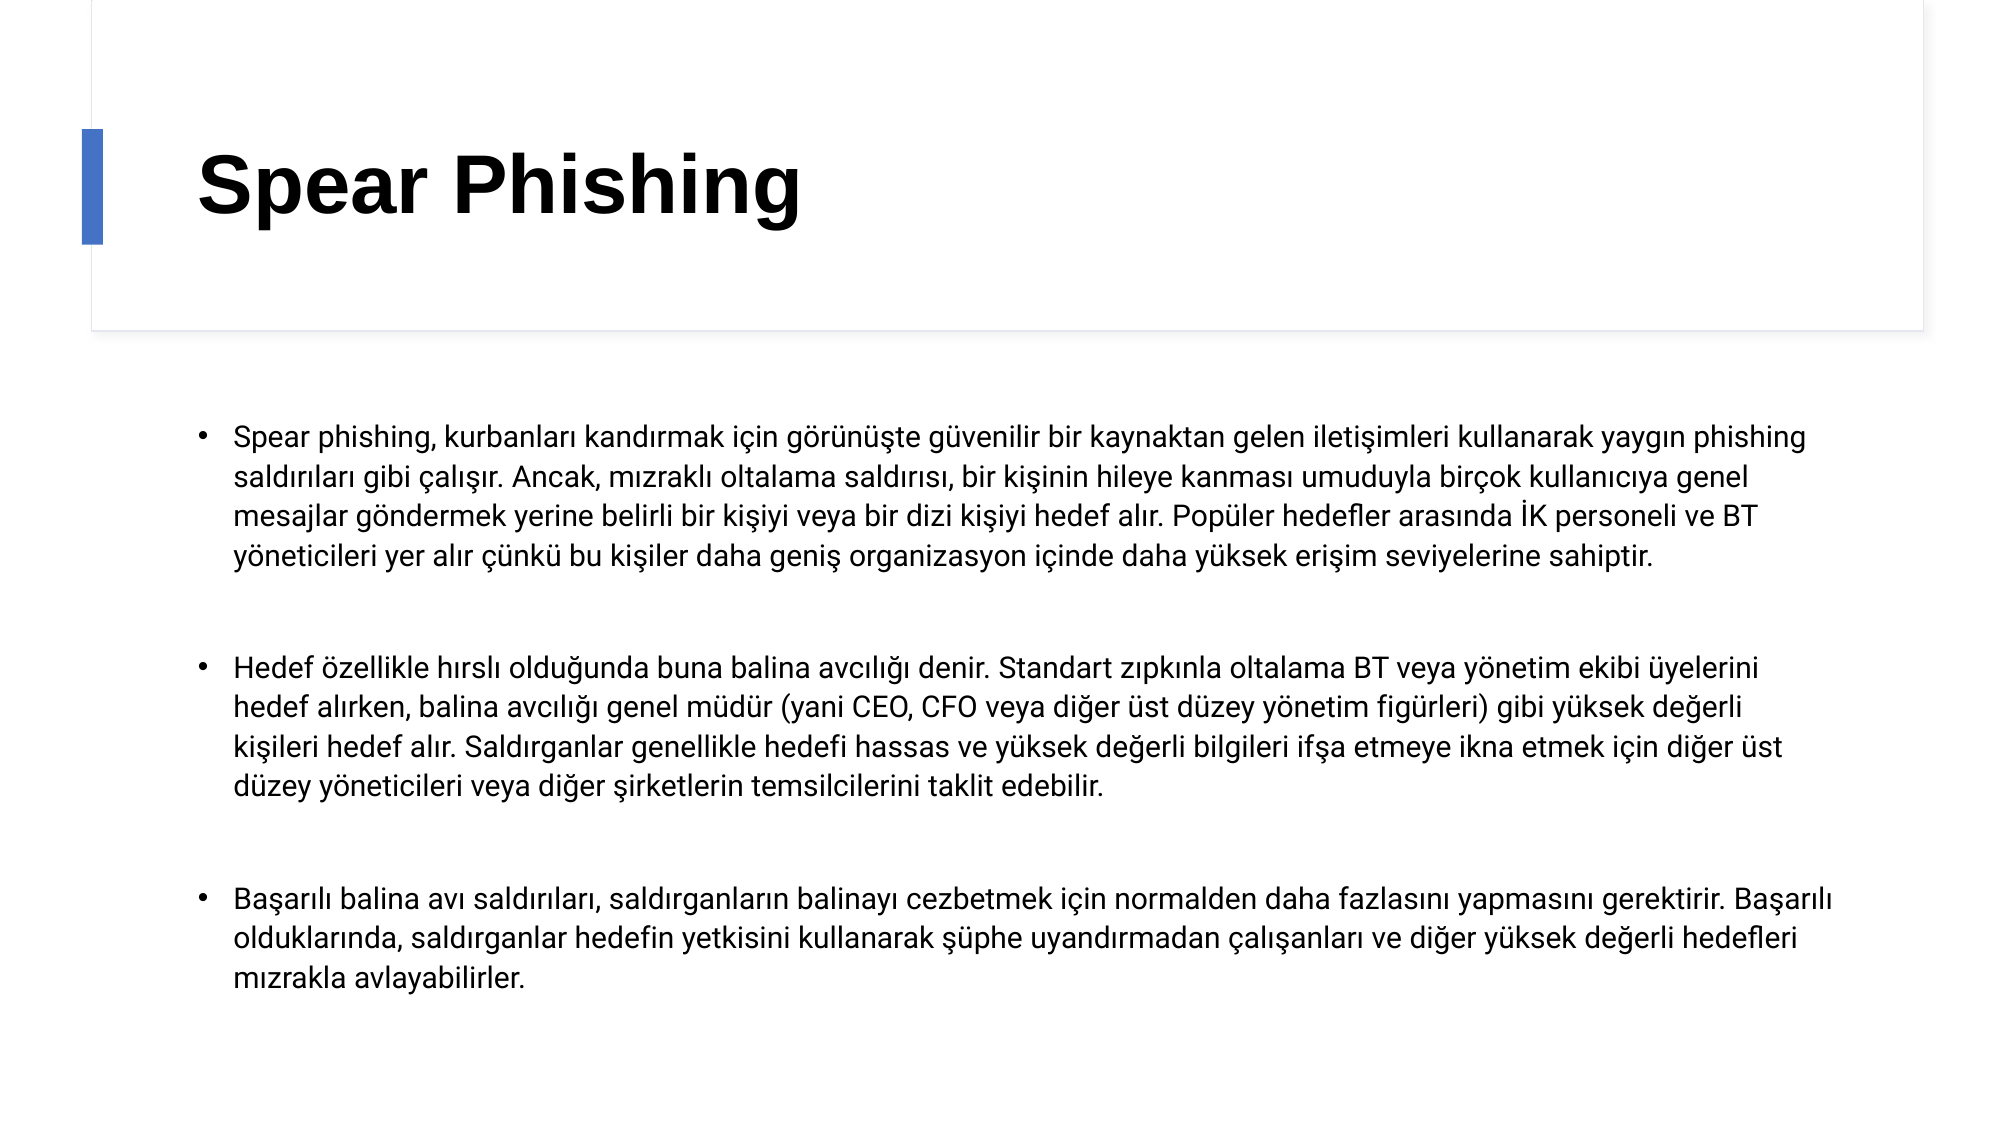

# Spear Phishing
Spear phishing, kurbanları kandırmak için görünüşte güvenilir bir kaynaktan gelen iletişimleri kullanarak yaygın phishing saldırıları gibi çalışır. Ancak, mızraklı oltalama saldırısı, bir kişinin hileye kanması umuduyla birçok kullanıcıya genel mesajlar göndermek yerine belirli bir kişiyi veya bir dizi kişiyi hedef alır. Popüler hedefler arasında İK personeli ve BT yöneticileri yer alır çünkü bu kişiler daha geniş organizasyon içinde daha yüksek erişim seviyelerine sahiptir.

Hedef özellikle hırslı olduğunda buna balina avcılığı denir. Standart zıpkınla oltalama BT veya yönetim ekibi üyelerini hedef alırken, balina avcılığı genel müdür (yani CEO, CFO veya diğer üst düzey yönetim figürleri) gibi yüksek değerli kişileri hedef alır. Saldırganlar genellikle hedefi hassas ve yüksek değerli bilgileri ifşa etmeye ikna etmek için diğer üst düzey yöneticileri veya diğer şirketlerin temsilcilerini taklit edebilir.

Başarılı balina avı saldırıları, saldırganların balinayı cezbetmek için normalden daha fazlasını yapmasını gerektirir. Başarılı olduklarında, saldırganlar hedefin yetkisini kullanarak şüphe uyandırmadan çalışanları ve diğer yüksek değerli hedefleri mızrakla avlayabilirler.